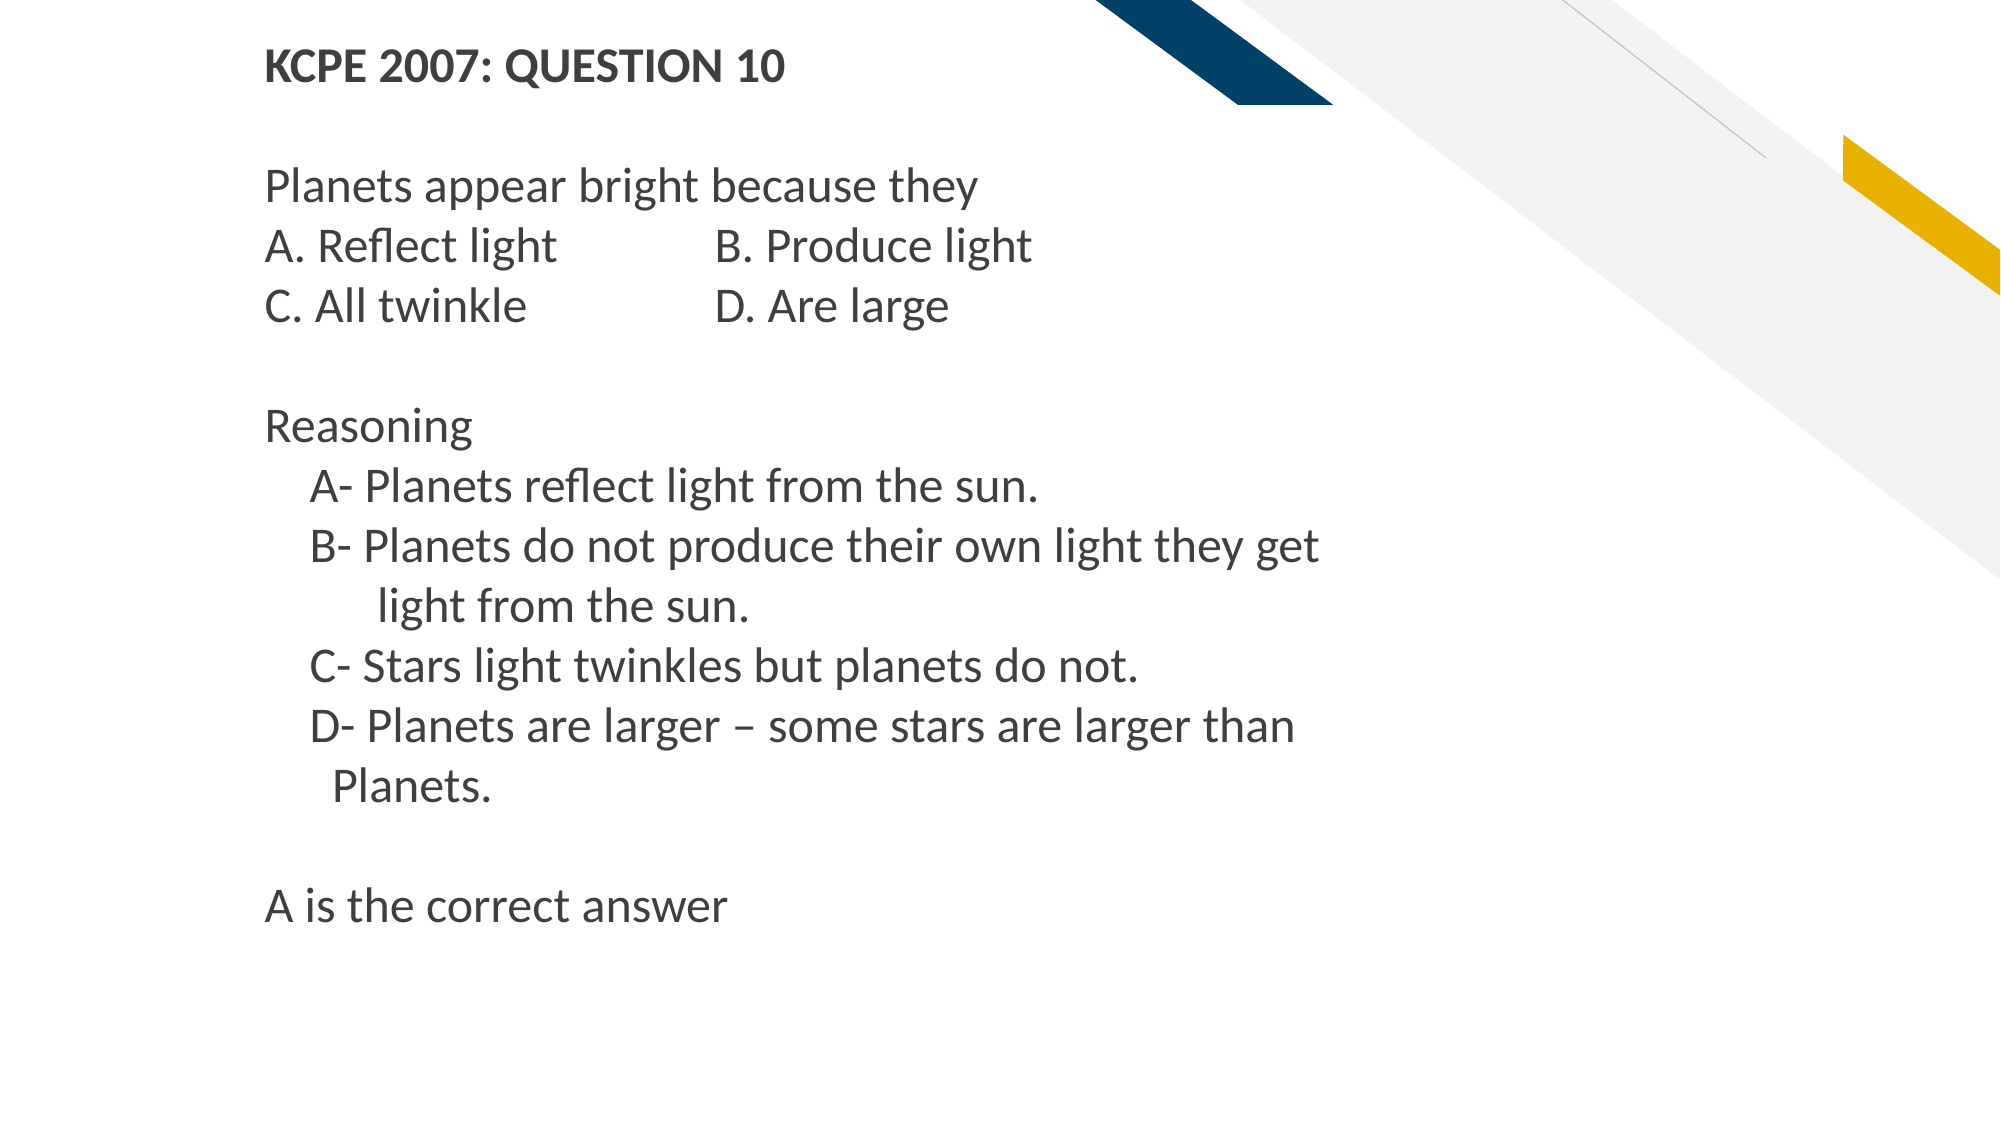

KCPE 2007: QUESTION 10

Planets appear bright because they
A. Reflect light 	B. Produce light
C. All twinkle		D. Are large

Reasoning
    A- Planets reflect light from the sun.
    B- Planets do not produce their own light they get
          light from the sun.
    C- Stars light twinkles but planets do not.
    D- Planets are larger – some stars are larger than
      Planets.

A is the correct answer